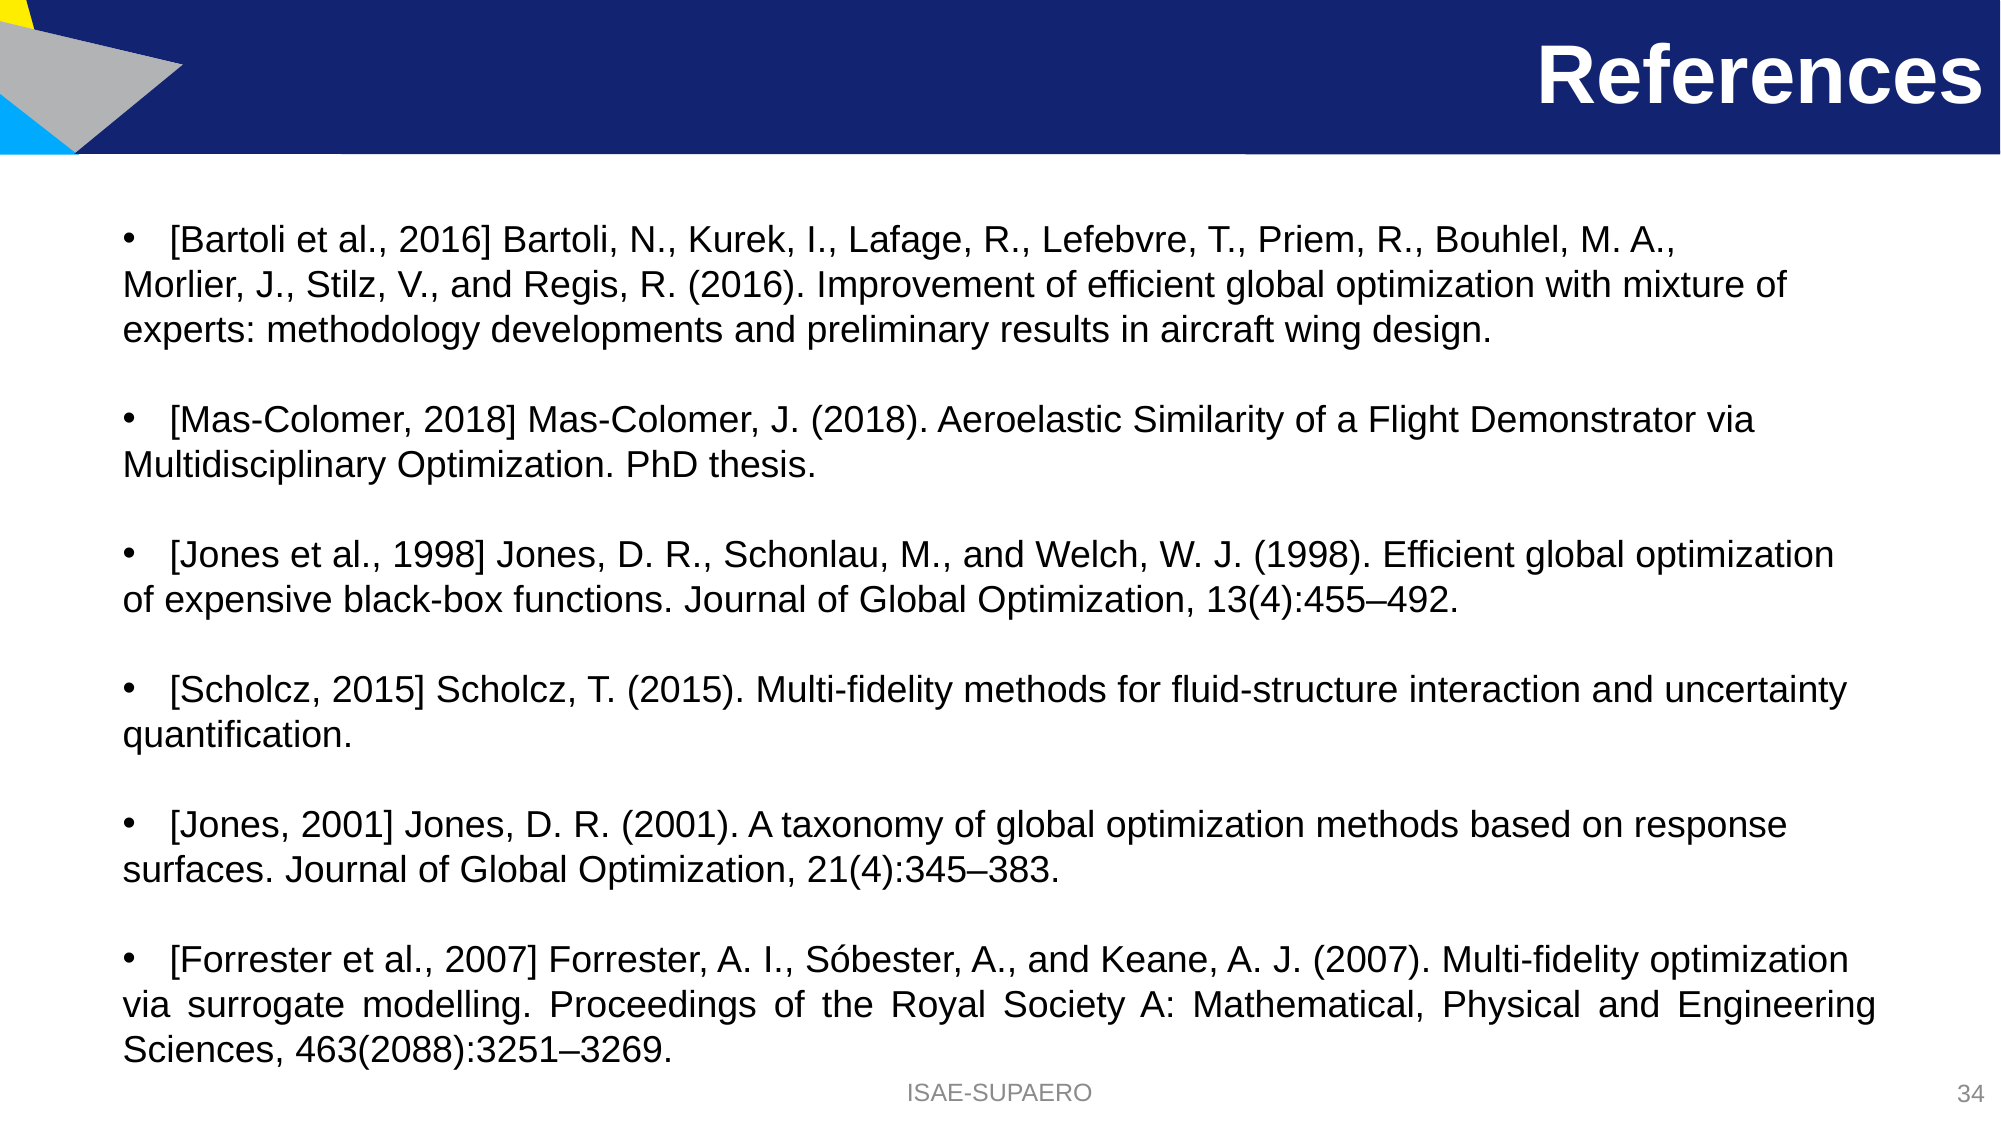

# References
[Bartoli et al., 2016] Bartoli, N., Kurek, I., Lafage, R., Lefebvre, T., Priem, R., Bouhlel, M. A.,
Morlier, J., Stilz, V., and Regis, R. (2016). Improvement of efficient global optimization with mixture of experts: methodology developments and preliminary results in aircraft wing design.

[Mas-Colomer, 2018] Mas-Colomer, J. (2018). Aeroelastic Similarity of a Flight Demonstrator via
Multidisciplinary Optimization. PhD thesis.

[Jones et al., 1998] Jones, D. R., Schonlau, M., and Welch, W. J. (1998). Efficient global optimization
of expensive black-box functions. Journal of Global Optimization, 13(4):455–492.

[Scholcz, 2015] Scholcz, T. (2015). Multi-fidelity methods for fluid-structure interaction and uncertainty
quantification.

[Jones, 2001] Jones, D. R. (2001). A taxonomy of global optimization methods based on response
surfaces. Journal of Global Optimization, 21(4):345–383.

[Forrester et al., 2007] Forrester, A. I., Sóbester, A., and Keane, A. J. (2007). Multi-fidelity optimization
via surrogate modelling. Proceedings of the Royal Society A: Mathematical, Physical and Engineering Sciences, 463(2088):3251–3269.

ISAE-SUPAERO
34